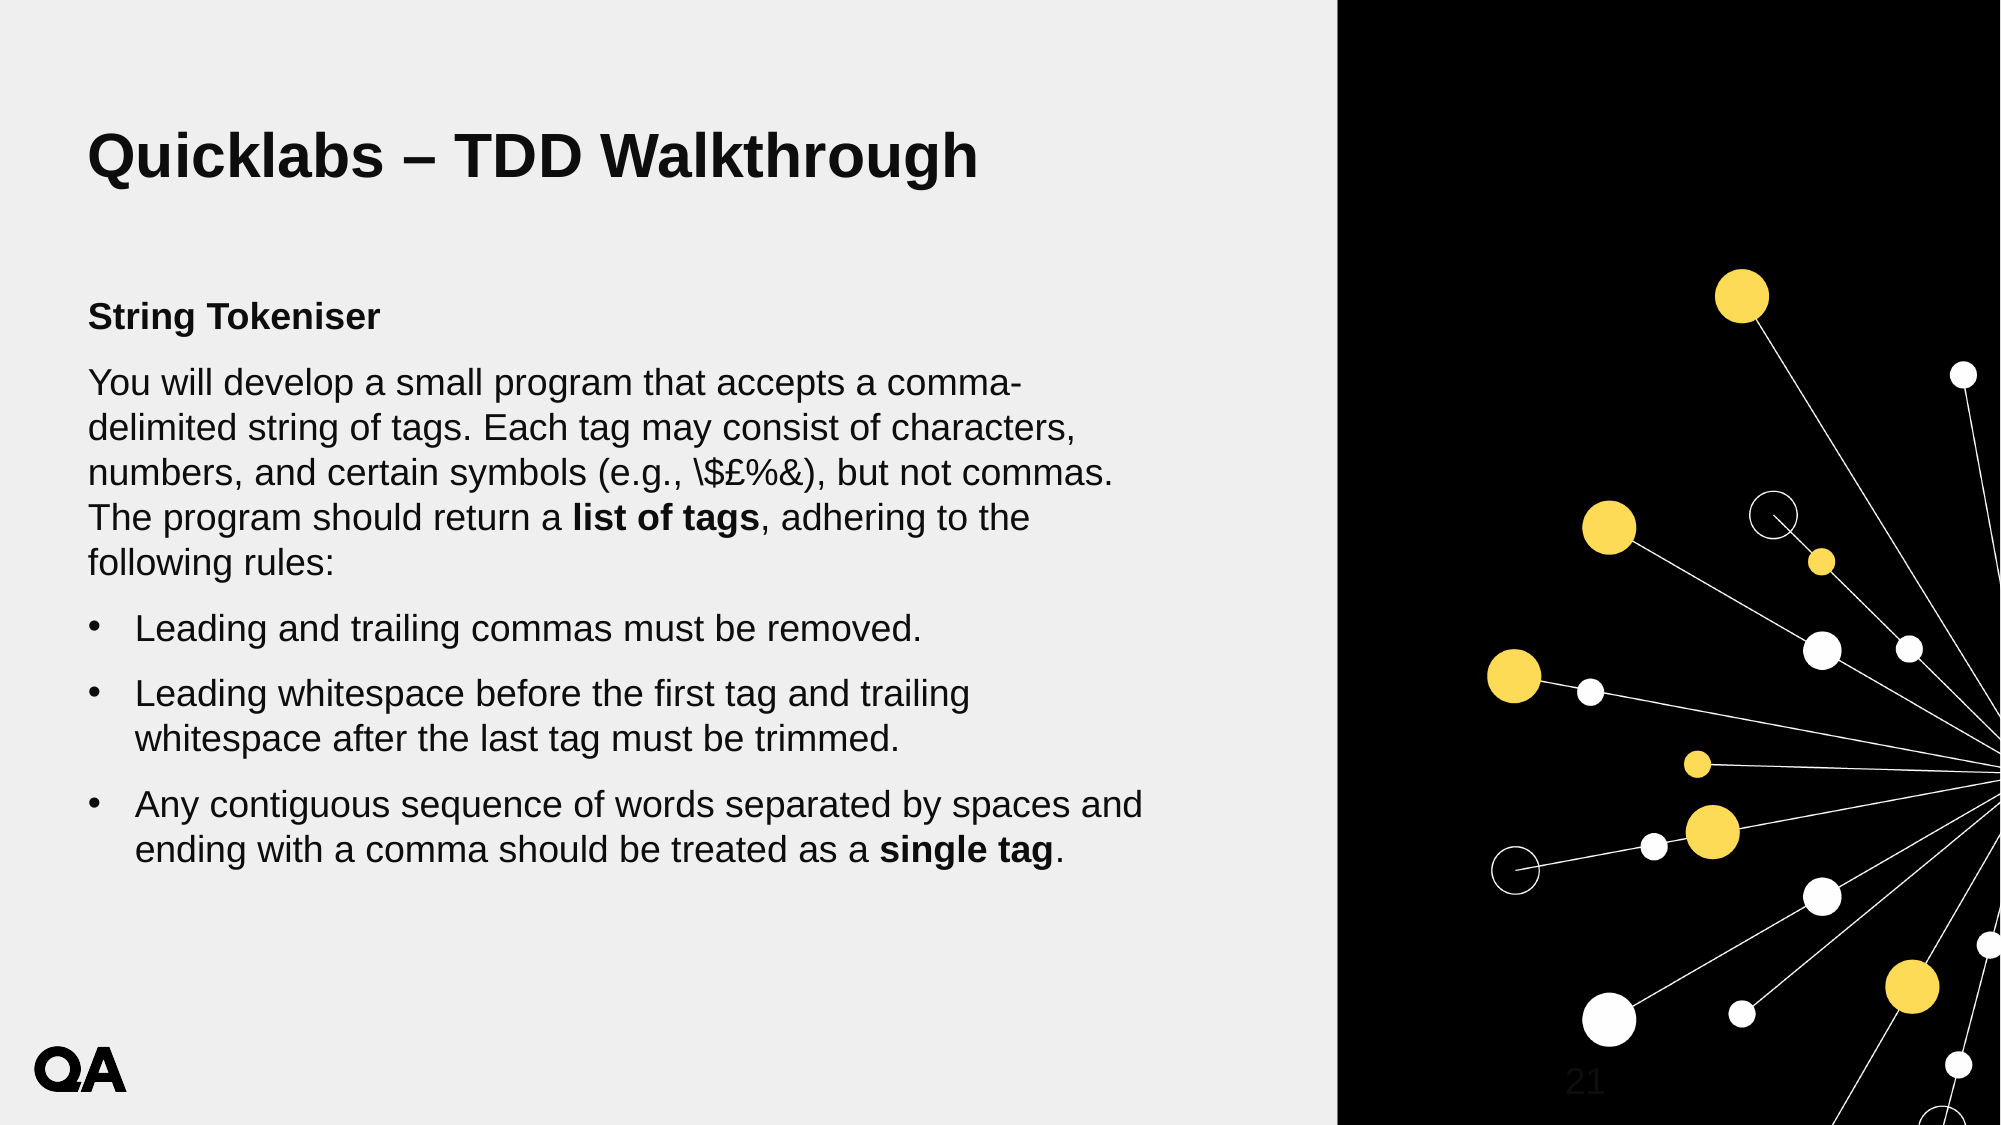

# Quicklabs – TDD Walkthrough
String Tokeniser
You will develop a small program that accepts a comma-delimited string of tags. Each tag may consist of characters, numbers, and certain symbols (e.g., \$£%&), but not commas. The program should return a list of tags, adhering to the following rules:
Leading and trailing commas must be removed.
Leading whitespace before the first tag and trailing whitespace after the last tag must be trimmed.
Any contiguous sequence of words separated by spaces and ending with a comma should be treated as a single tag.
21